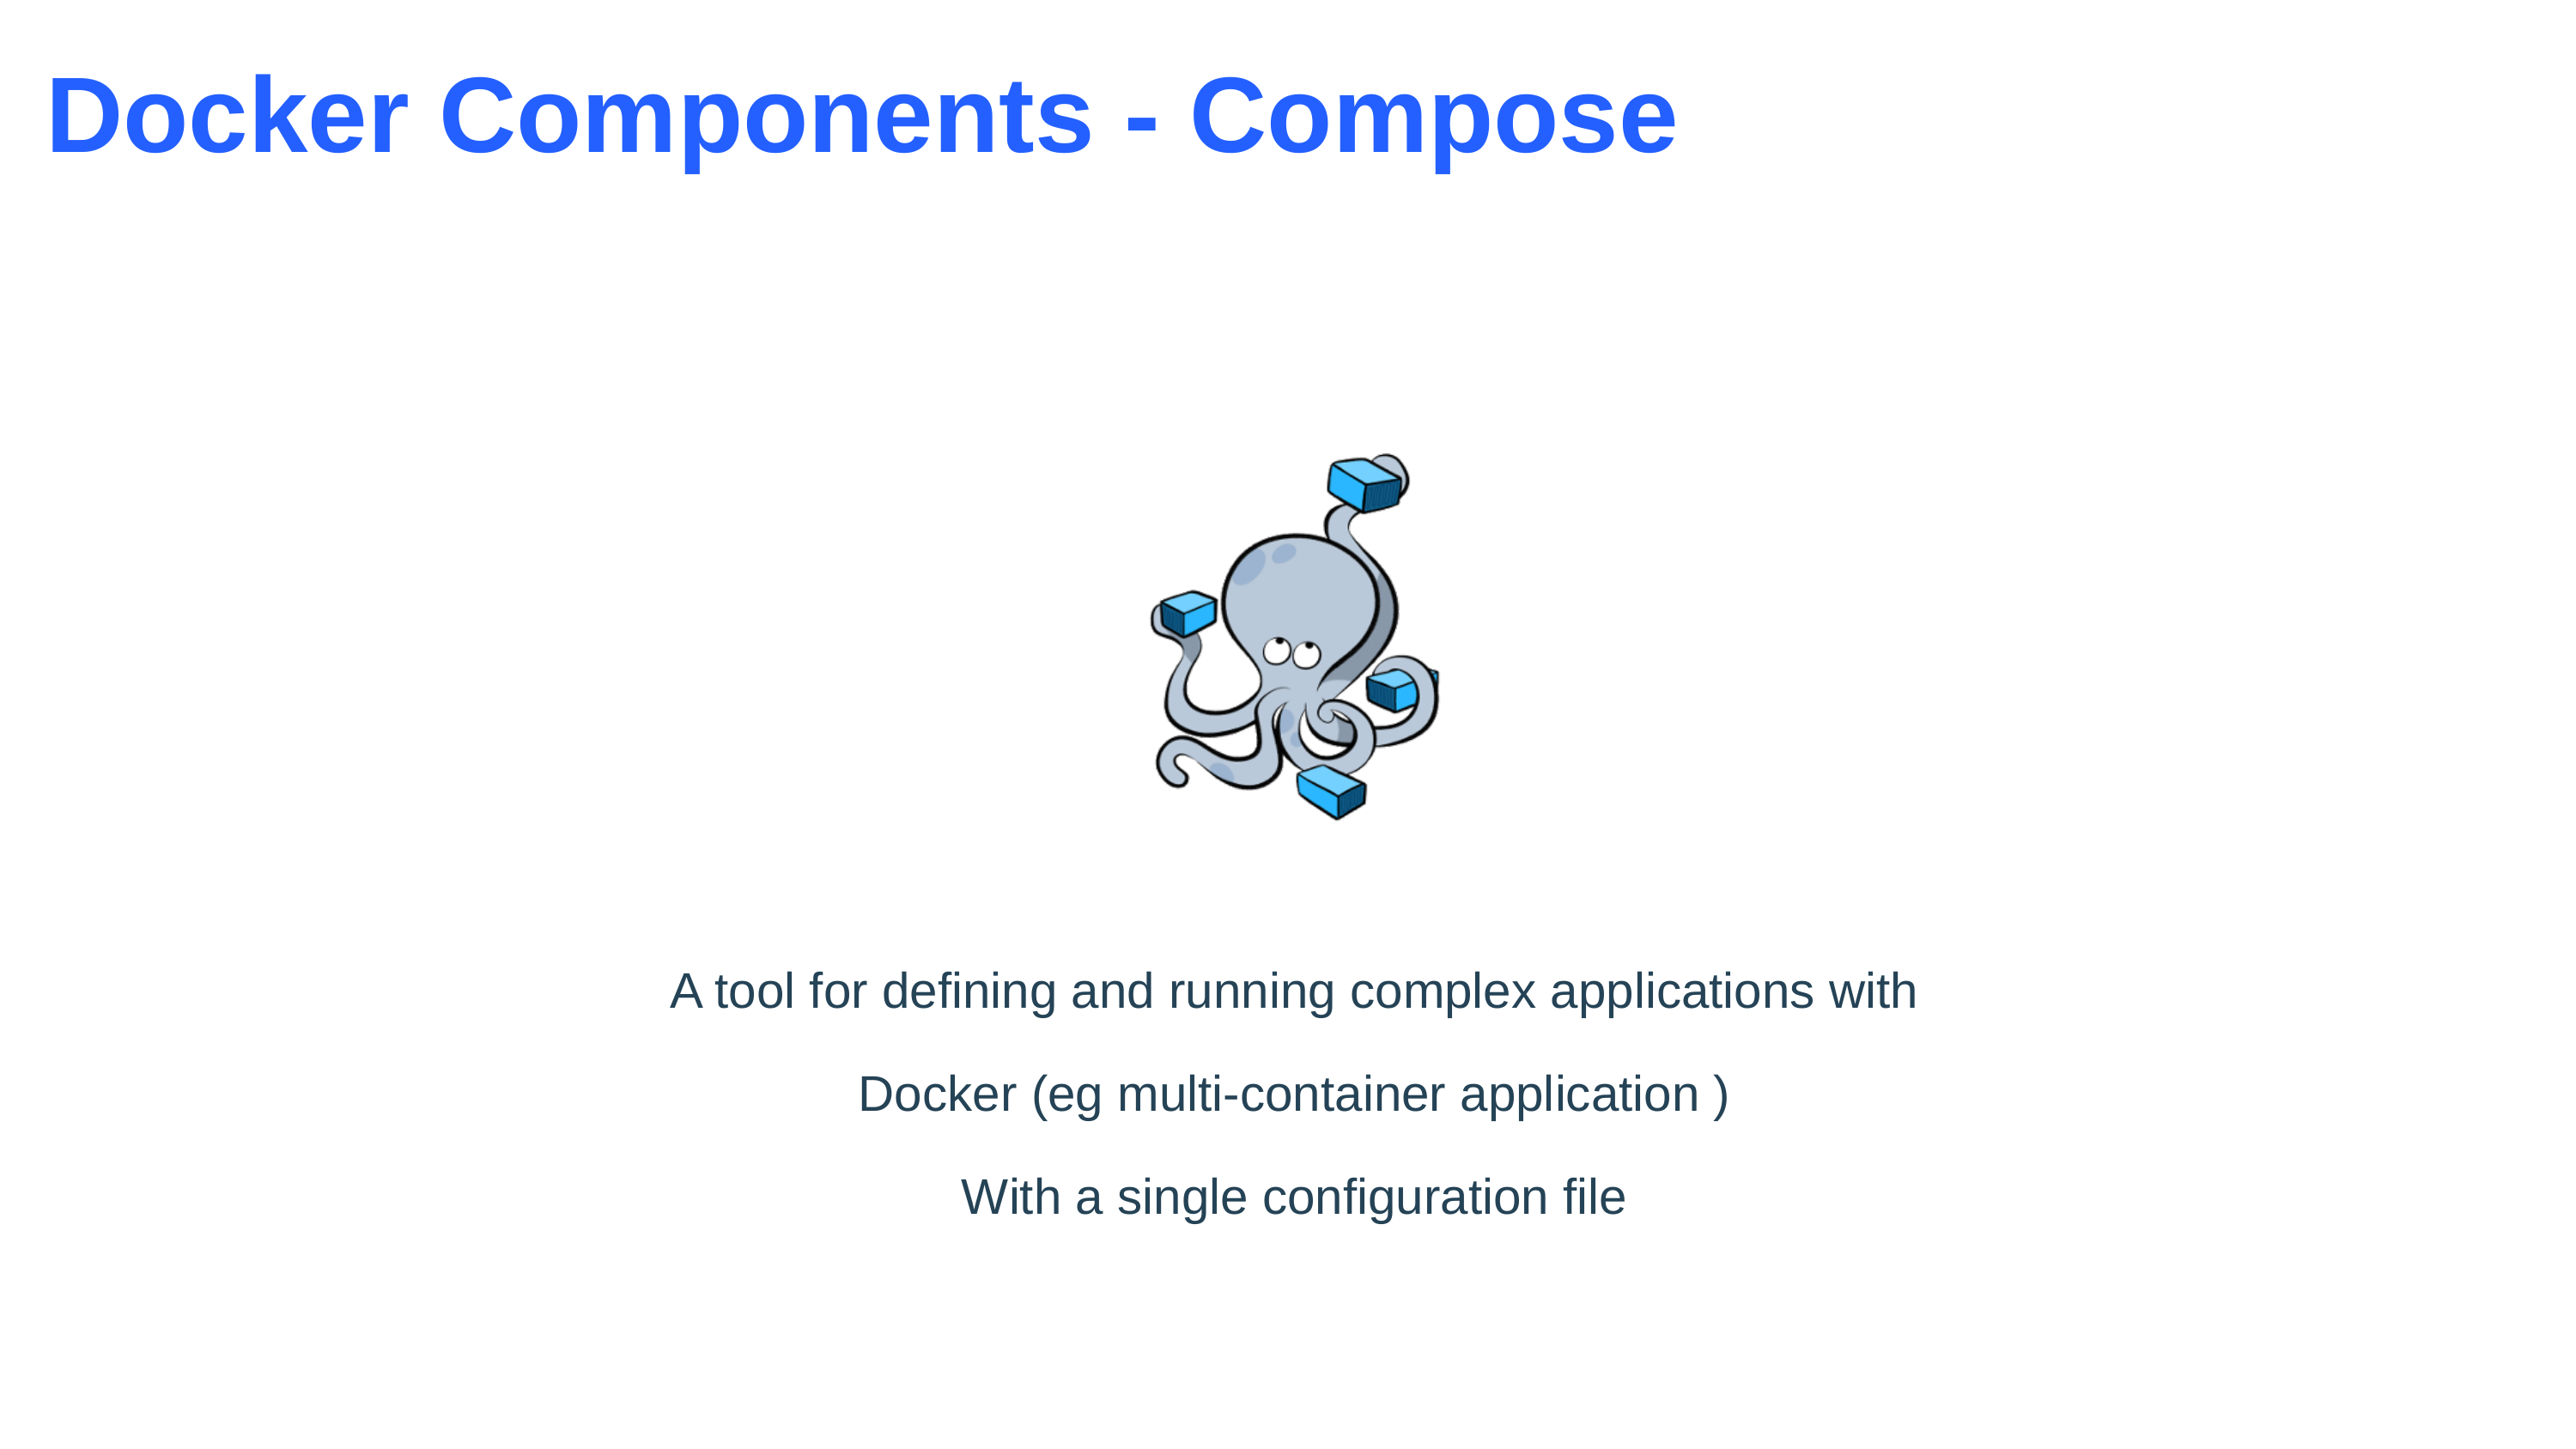

Docker Components - Compose

A tool for defining and running complex applications with Docker (eg multi-container application )
With a single configuration file